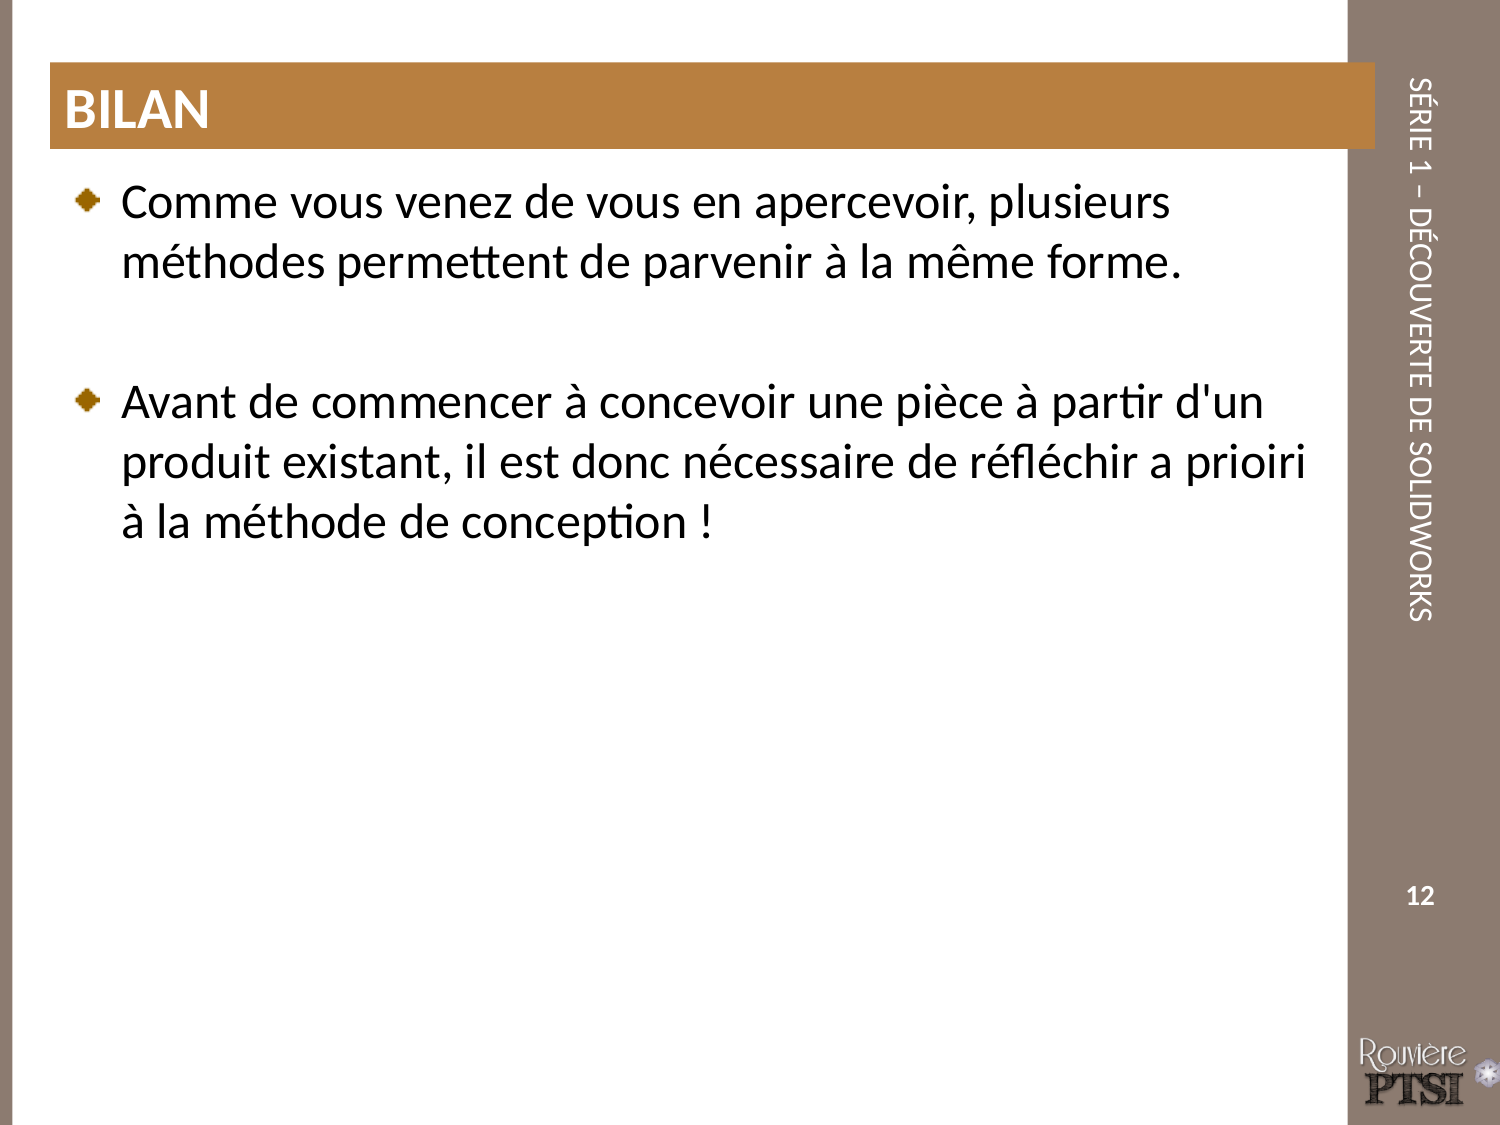

Bilan
Comme vous venez de vous en apercevoir, plusieurs méthodes permettent de parvenir à la même forme.

Avant de commencer à concevoir une pièce à partir d'un produit existant, il est donc nécessaire de réfléchir a prioiri à la méthode de conception !
12